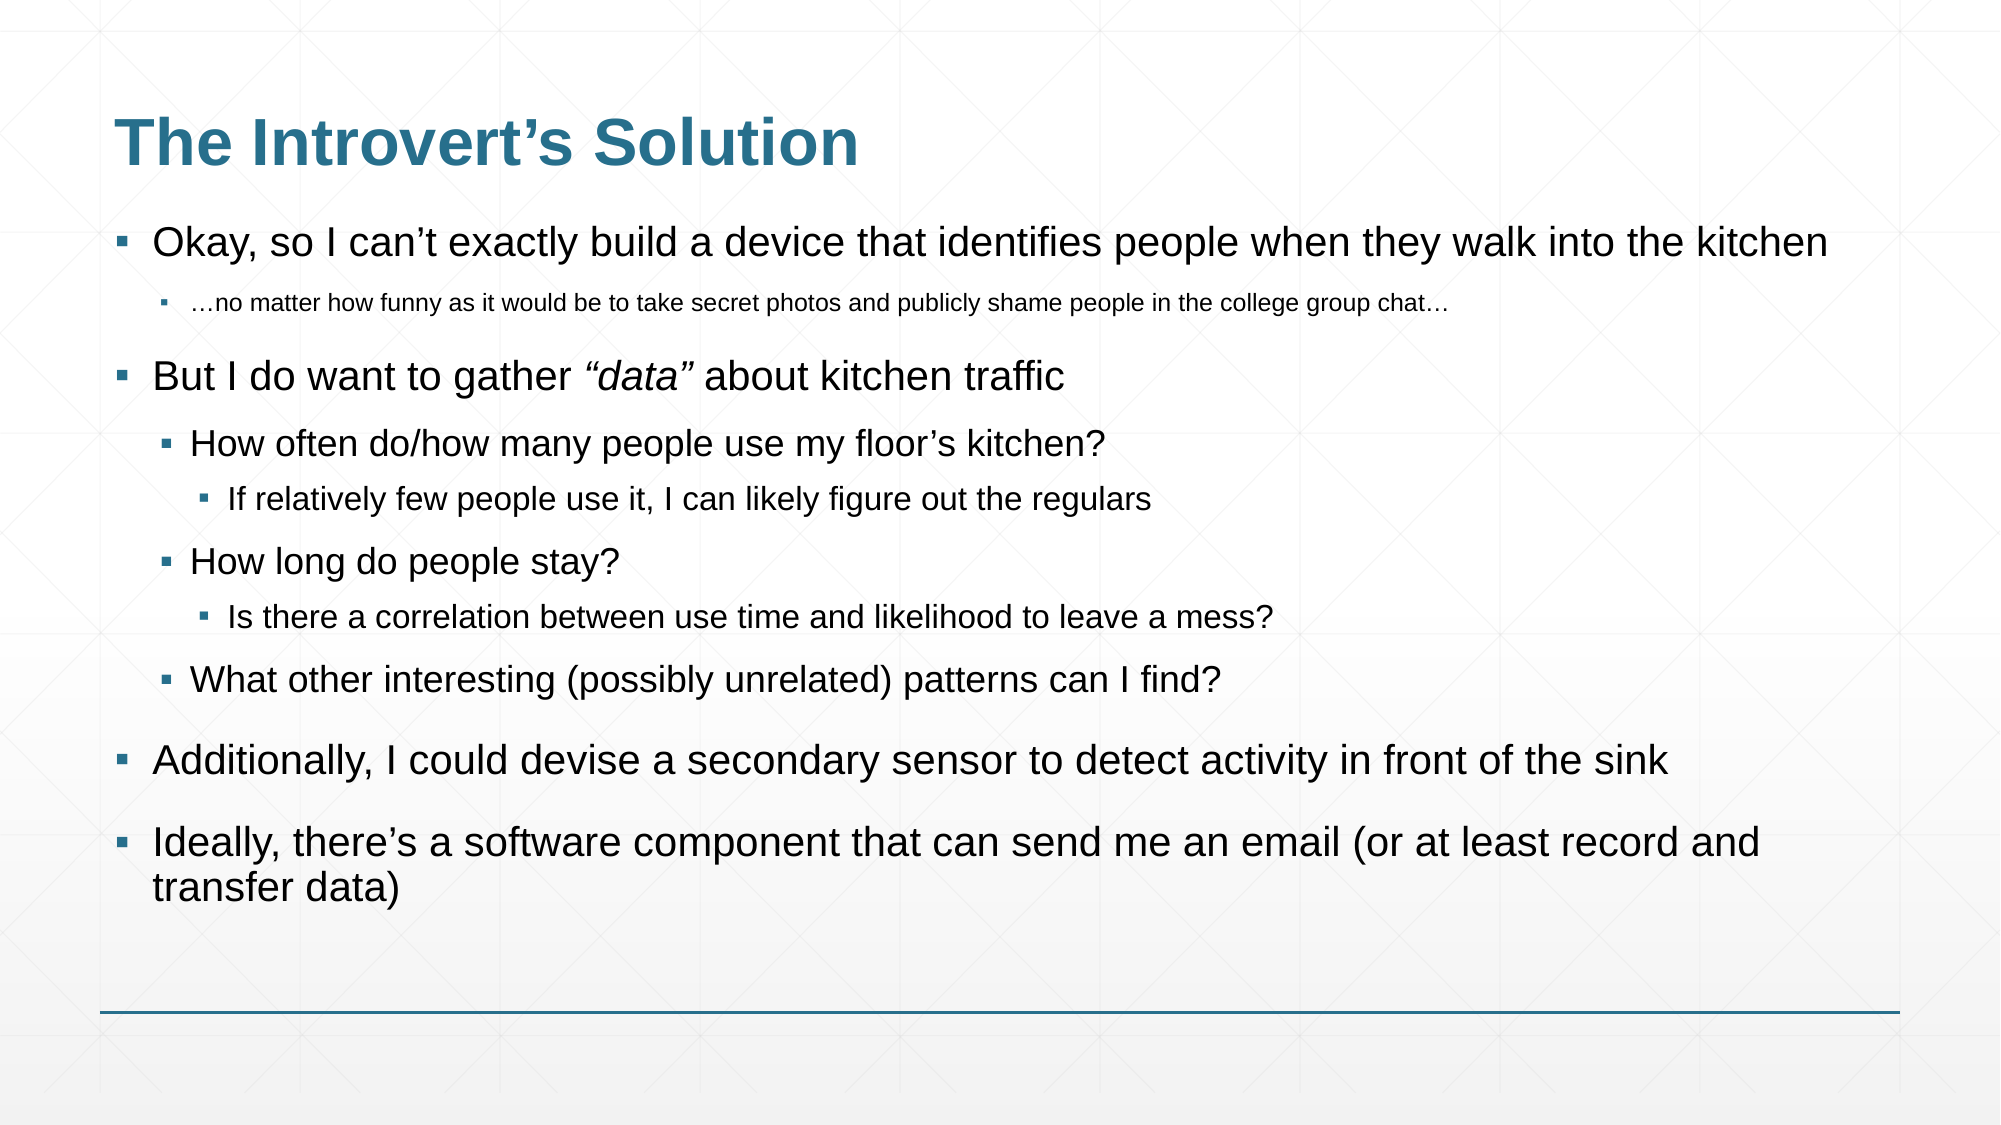

# The Introvert’s Solution
Okay, so I can’t exactly build a device that identifies people when they walk into the kitchen
…no matter how funny as it would be to take secret photos and publicly shame people in the college group chat…
But I do want to gather “data” about kitchen traffic
How often do/how many people use my floor’s kitchen?
If relatively few people use it, I can likely figure out the regulars
How long do people stay?
Is there a correlation between use time and likelihood to leave a mess?
What other interesting (possibly unrelated) patterns can I find?
Additionally, I could devise a secondary sensor to detect activity in front of the sink
Ideally, there’s a software component that can send me an email (or at least record and transfer data)